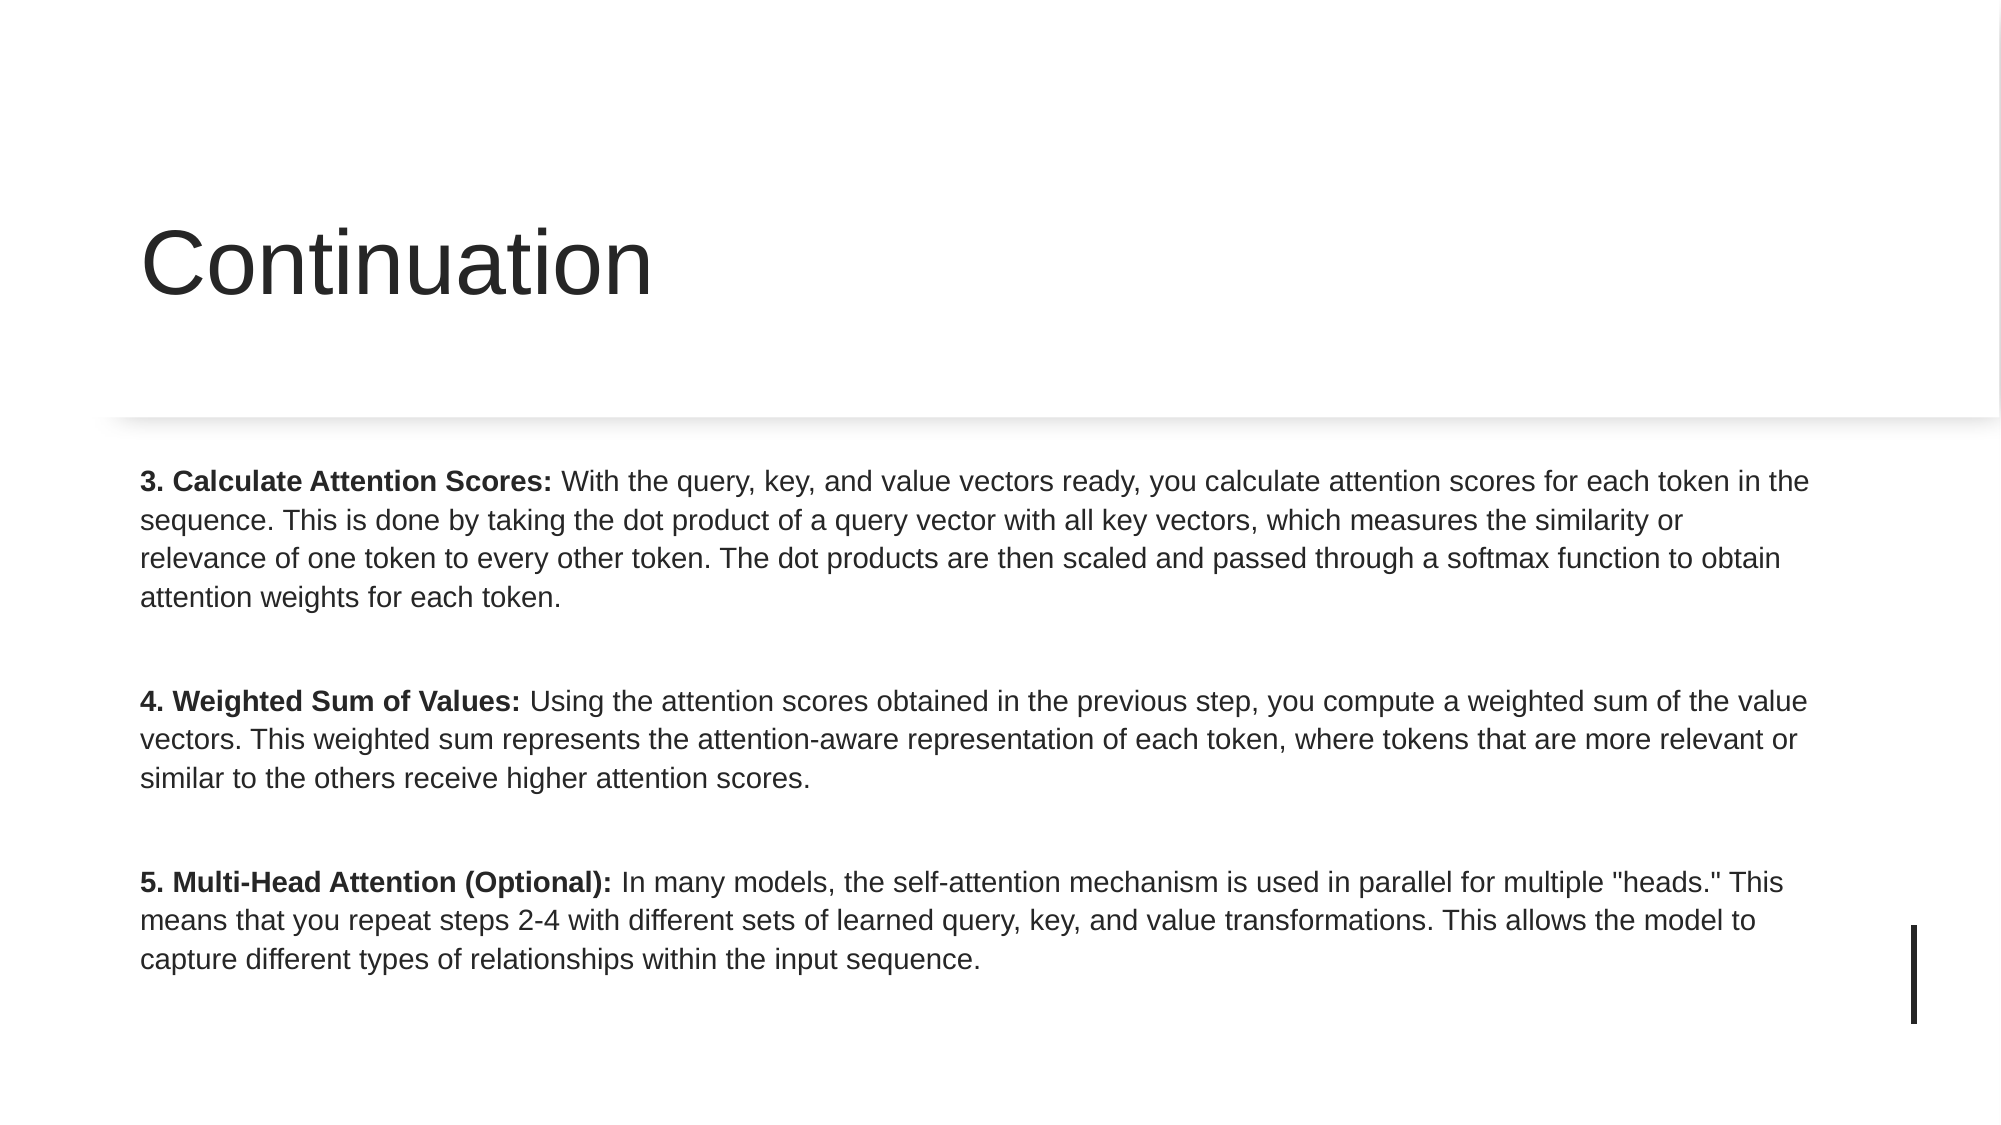

# Continuation
3. Calculate Attention Scores: With the query, key, and value vectors ready, you calculate attention scores for each token in the sequence. This is done by taking the dot product of a query vector with all key vectors, which measures the similarity or relevance of one token to every other token. The dot products are then scaled and passed through a softmax function to obtain attention weights for each token.

4. Weighted Sum of Values: Using the attention scores obtained in the previous step, you compute a weighted sum of the value vectors. This weighted sum represents the attention-aware representation of each token, where tokens that are more relevant or similar to the others receive higher attention scores.

5. Multi-Head Attention (Optional): In many models, the self-attention mechanism is used in parallel for multiple "heads." This means that you repeat steps 2-4 with different sets of learned query, key, and value transformations. This allows the model to capture different types of relationships within the input sequence.